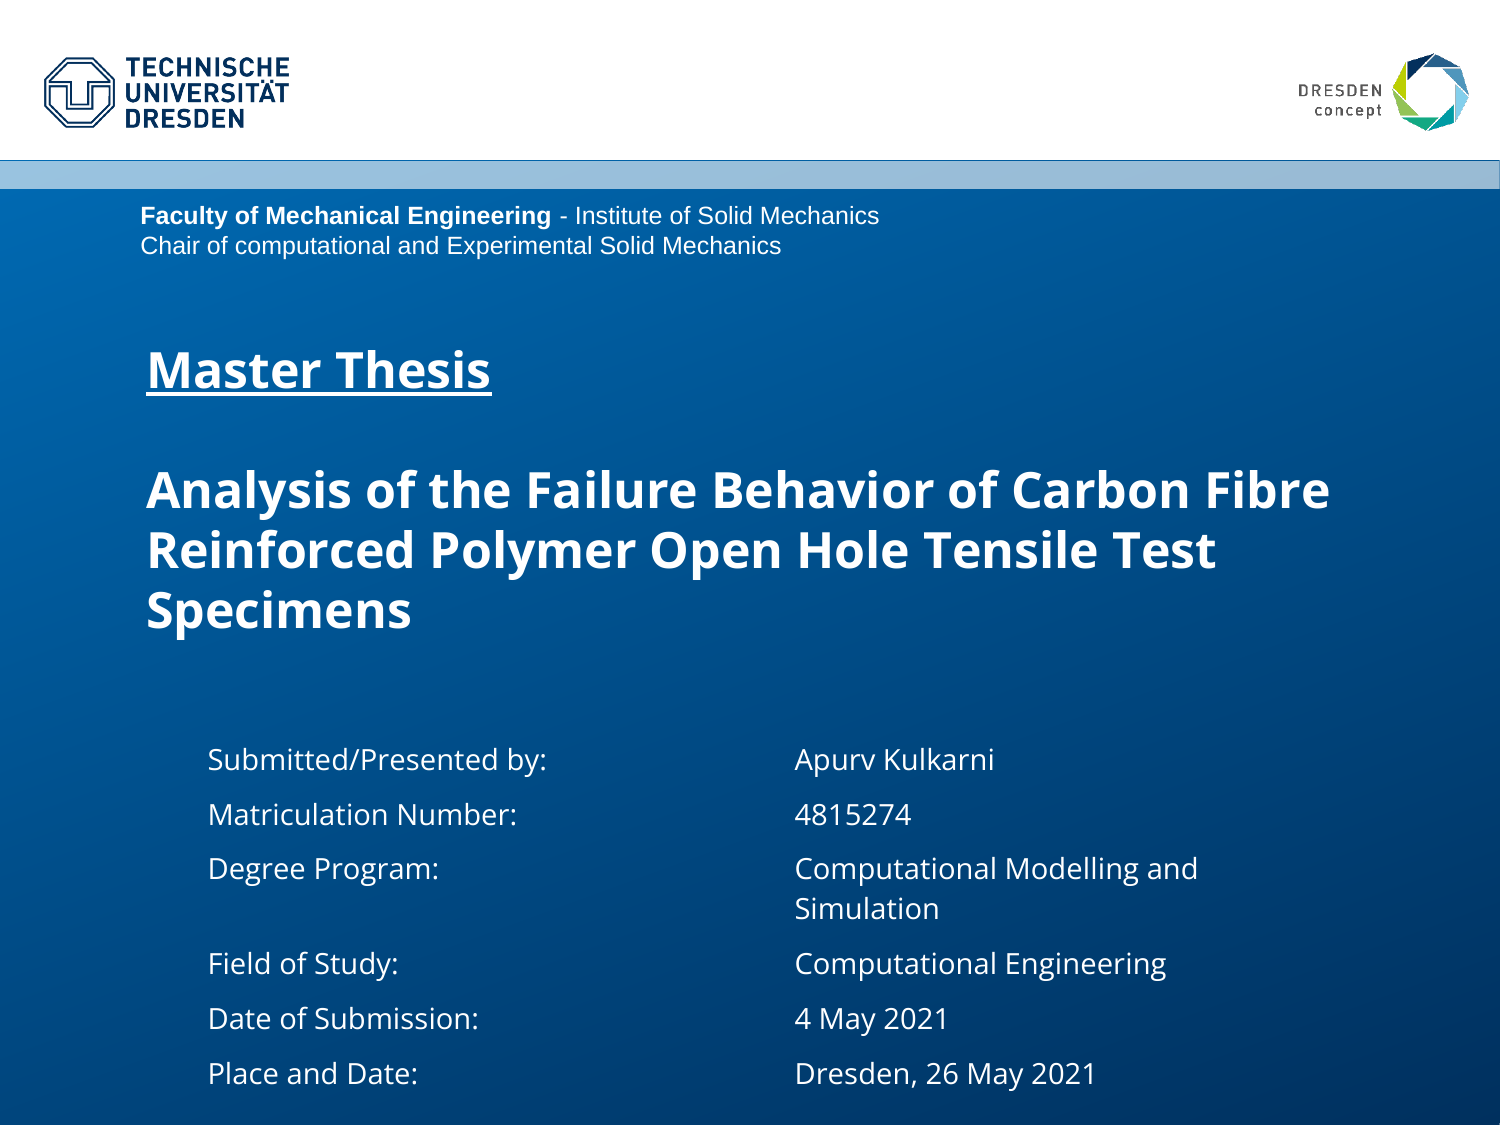

Faculty of Mechanical Engineering - Institute of Solid Mechanics
Chair of computational and Experimental Solid Mechanics
Master Thesis

Analysis of the Failure Behavior of Carbon Fibre Reinforced Polymer Open Hole Tensile Test Specimens

| Submitted/Presented by: | Apurv Kulkarni |
| --- | --- |
| Matriculation Number: | 4815274 |
| Degree Program: | Computational Modelling and Simulation |
| Field of Study: | Computational Engineering |
| Date of Submission: | 4 May 2021 |
| Place and Date: | Dresden, 26 May 2021 |